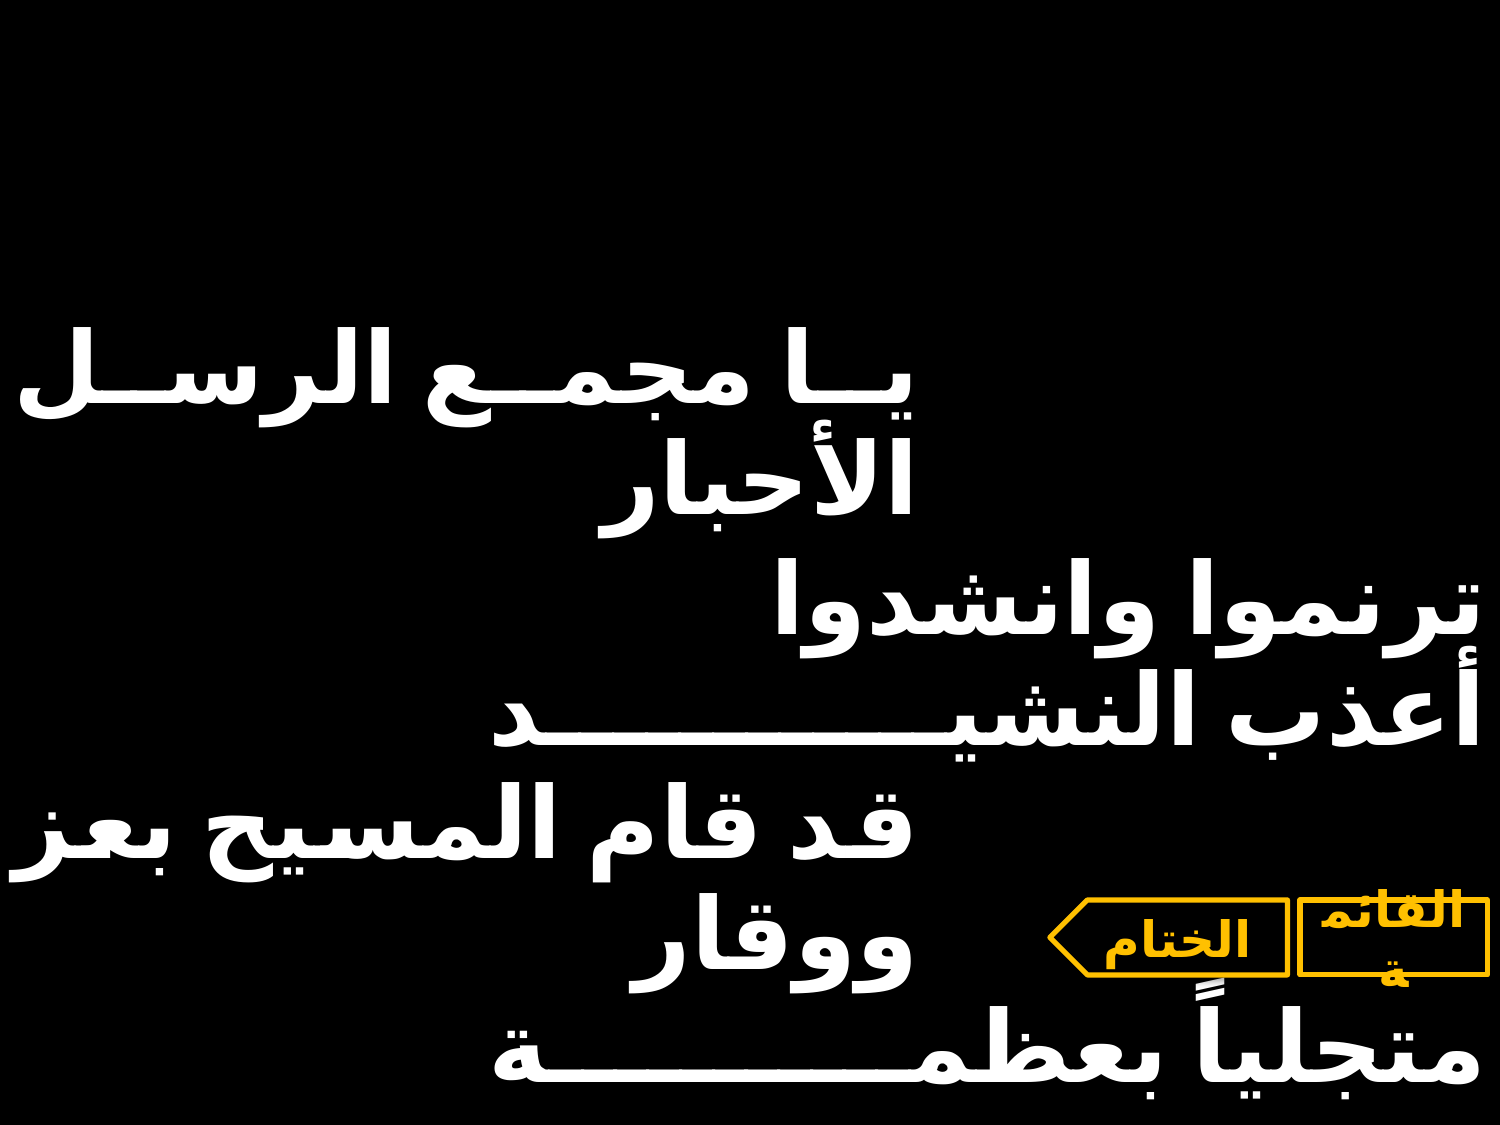

| يا مجمع الرسل الأحبار |  |  |
| --- | --- | --- |
|  | ترنموا وانشدوا أعذب النشيد |  |
| قد قام المسيح بعز ووقار |  |  |
|  | متجلياً بعظمة وتمجيد |  |
الختام
القائمة